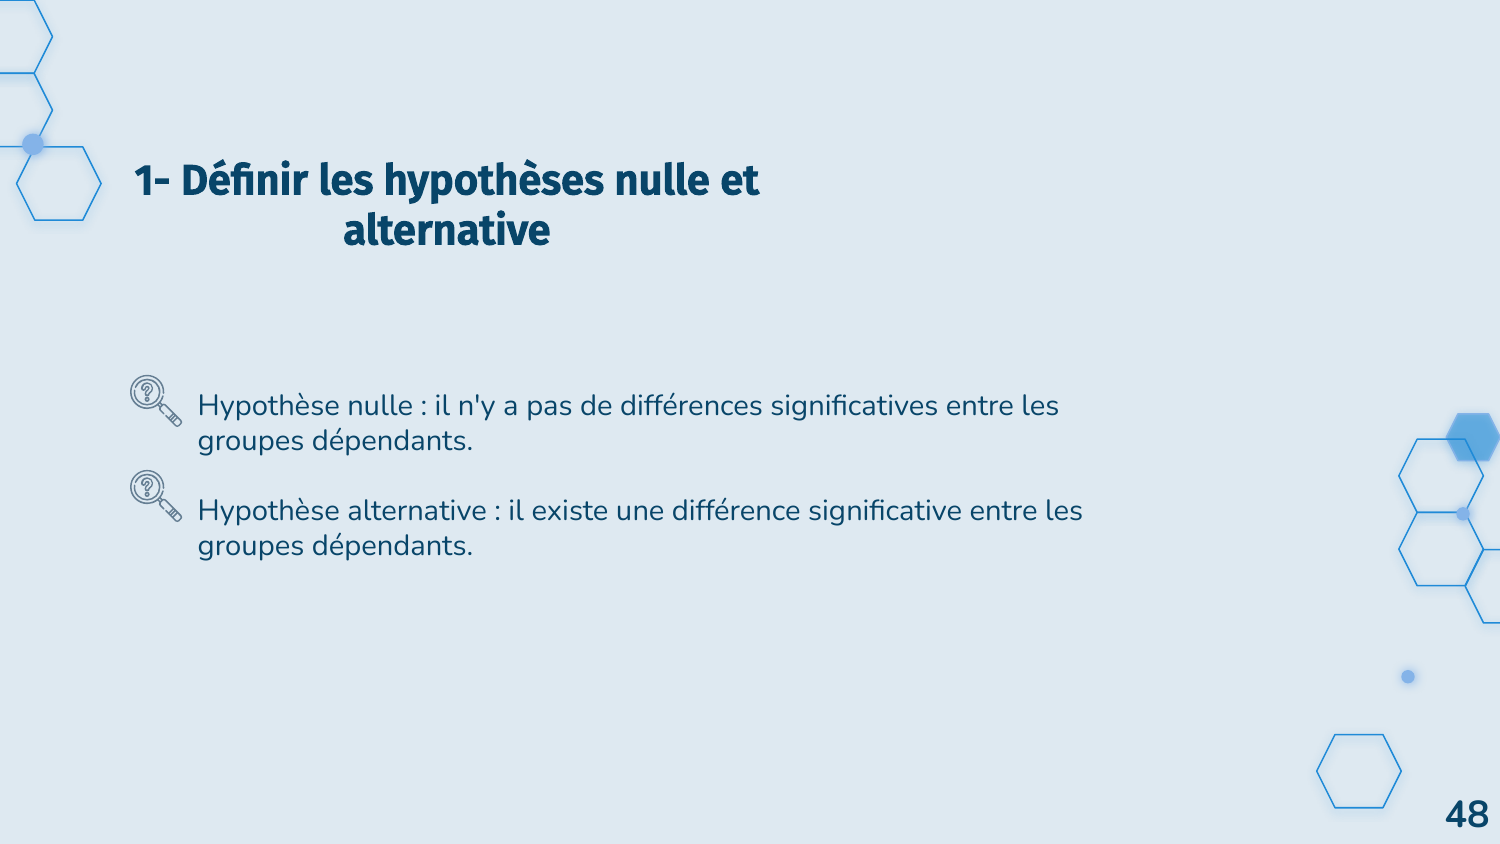

# 1- Définir les hypothèses nulle et alternative
Hypothèse nulle : il n'y a pas de différences significatives entre les groupes dépendants.

Hypothèse alternative : il existe une différence significative entre les groupes dépendants.

48